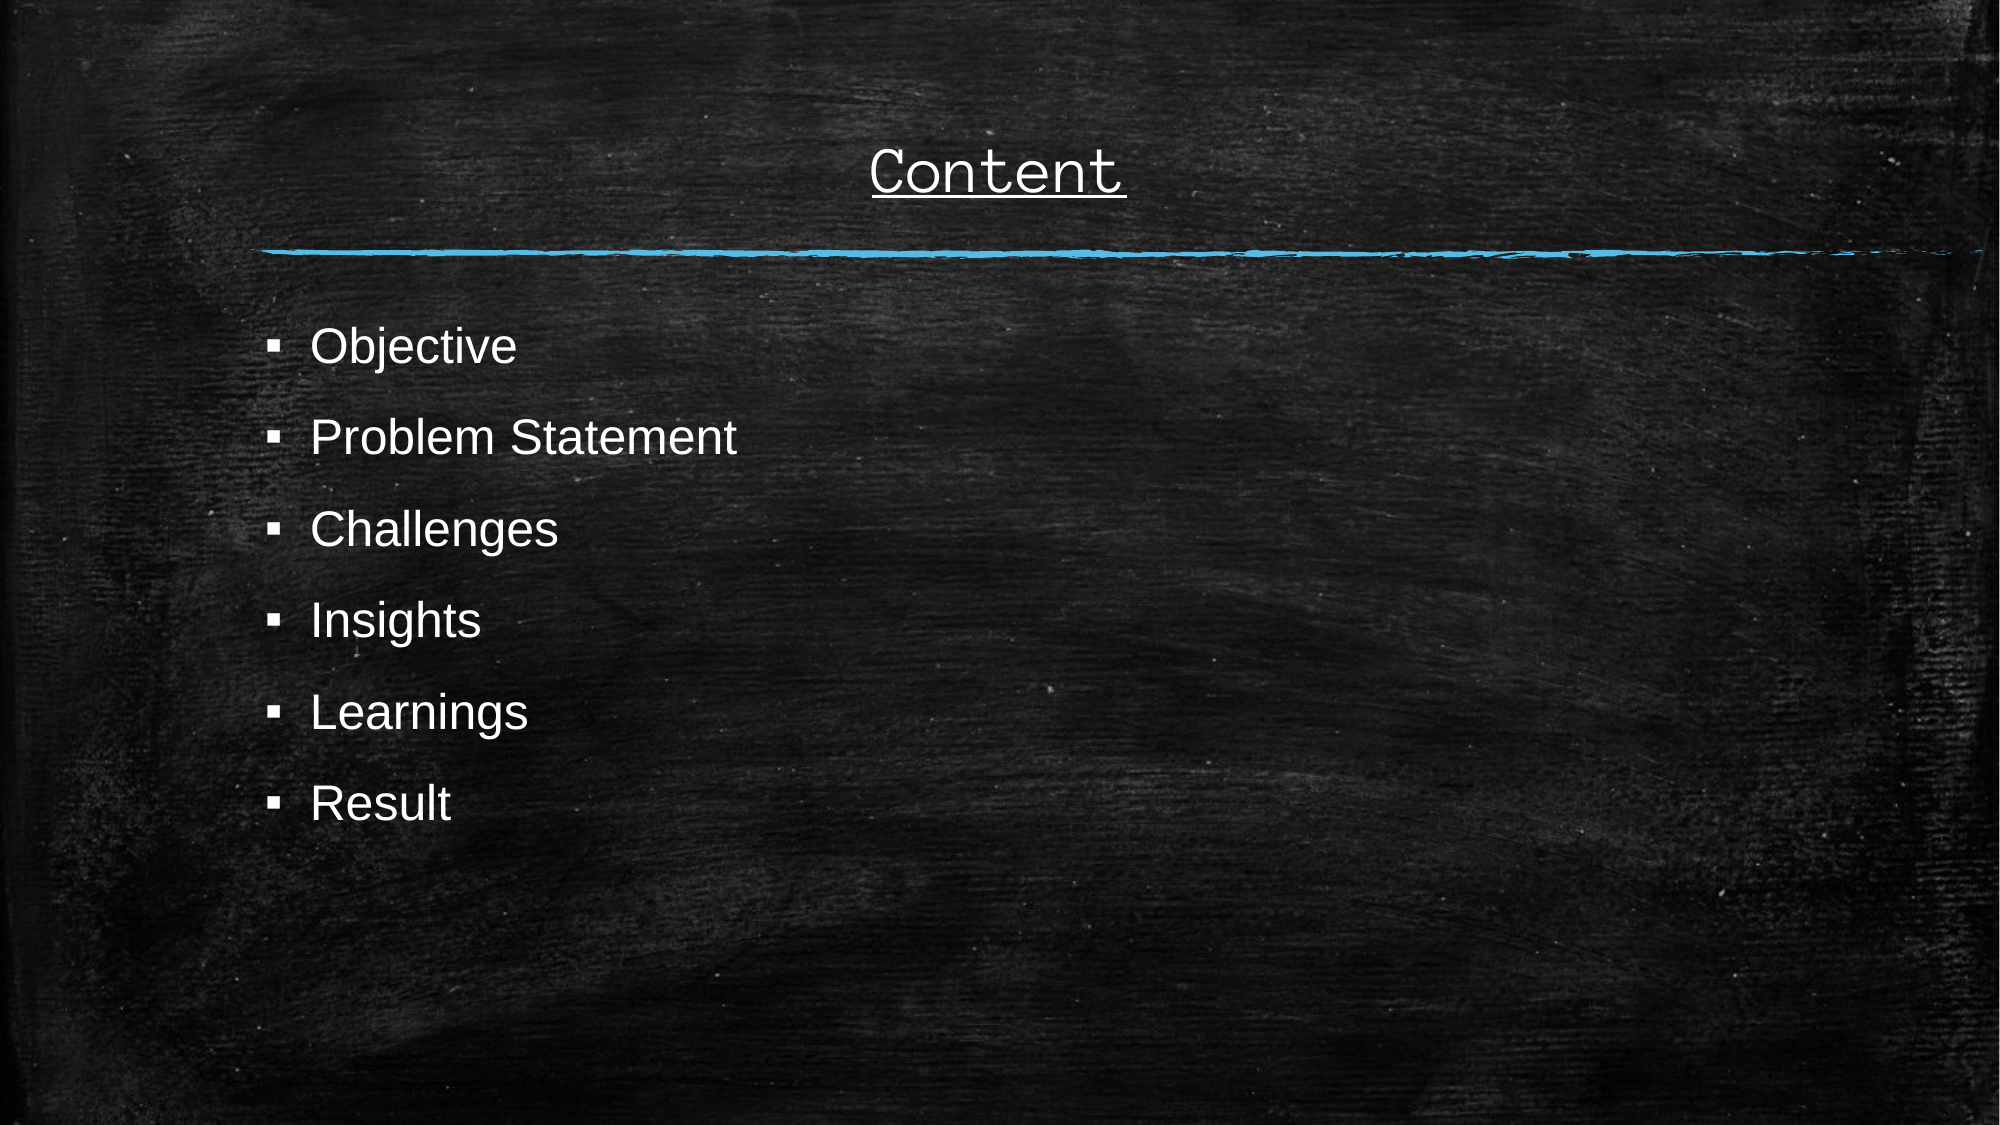

# Content
Objective
Problem Statement
Challenges
Insights
Learnings
Result